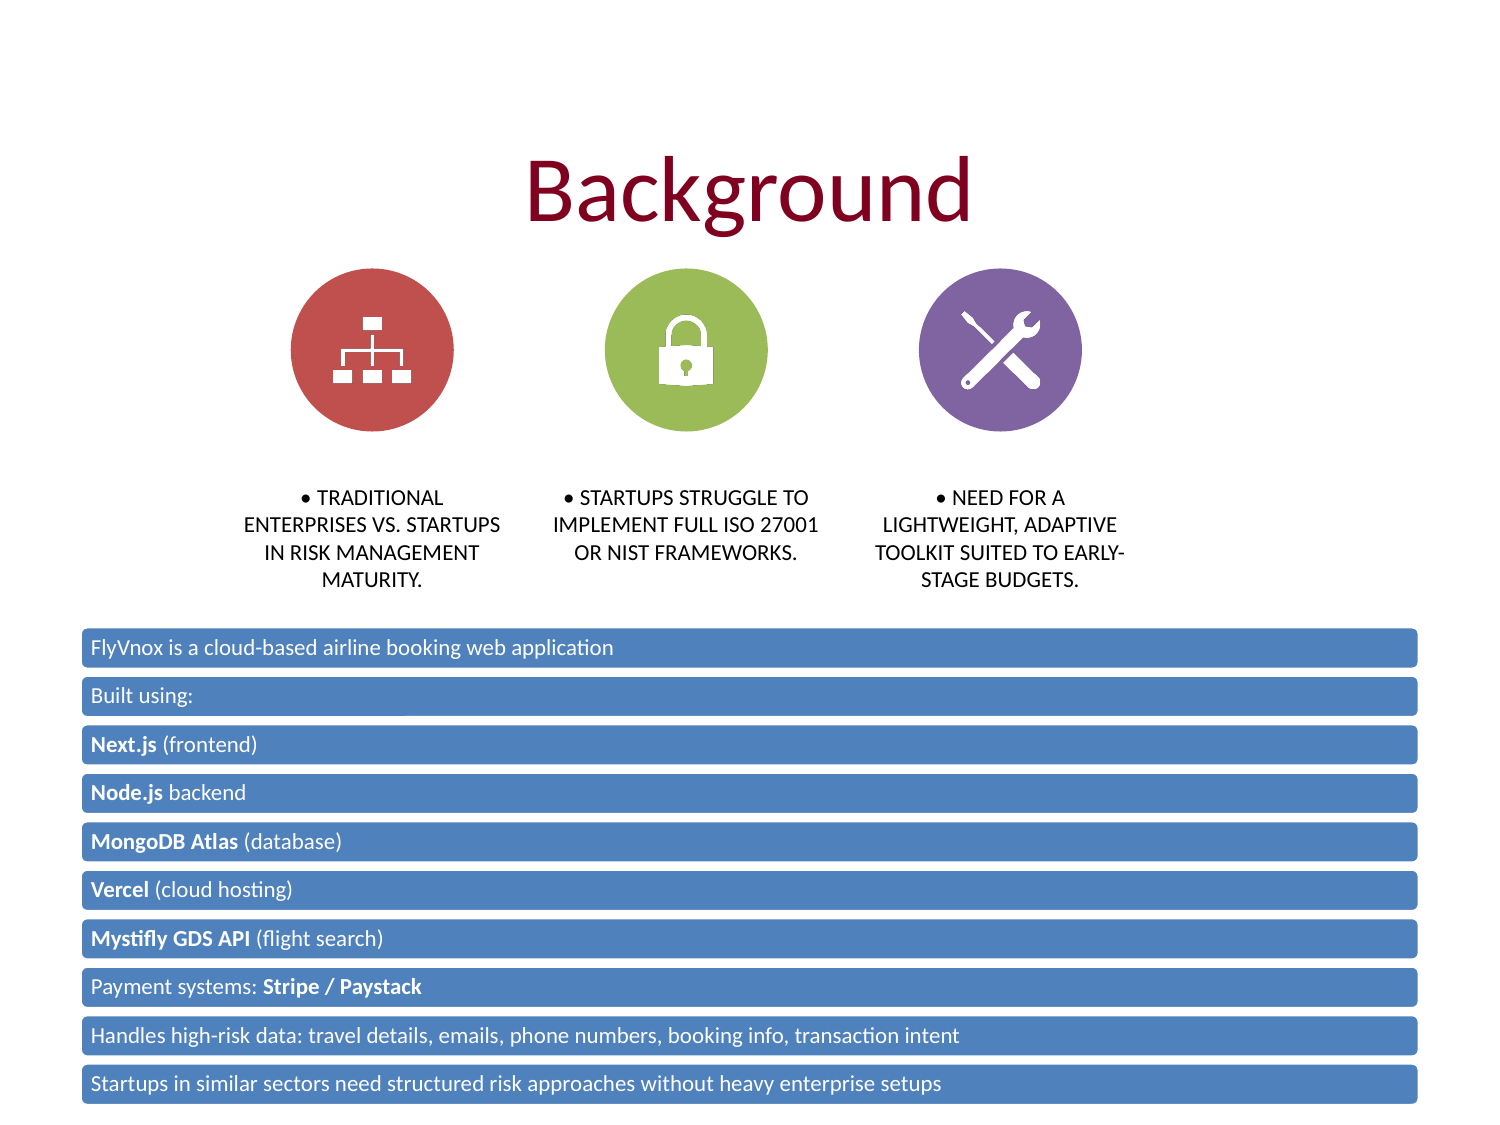

# Background
• Traditional enterprises vs. startups in risk management maturity.
• Startups struggle to implement full ISO 27001 or NIST frameworks.
• Need for a lightweight, adaptive toolkit suited to early-stage budgets.
FlyVnox is a cloud-based airline booking web application
Built using:
Next.js (frontend)
Node.js backend
MongoDB Atlas (database)
Vercel (cloud hosting)
Mystifly GDS API (flight search)
Payment systems: Stripe / Paystack
Handles high-risk data: travel details, emails, phone numbers, booking info, transaction intent
Startups in similar sectors need structured risk approaches without heavy enterprise setups